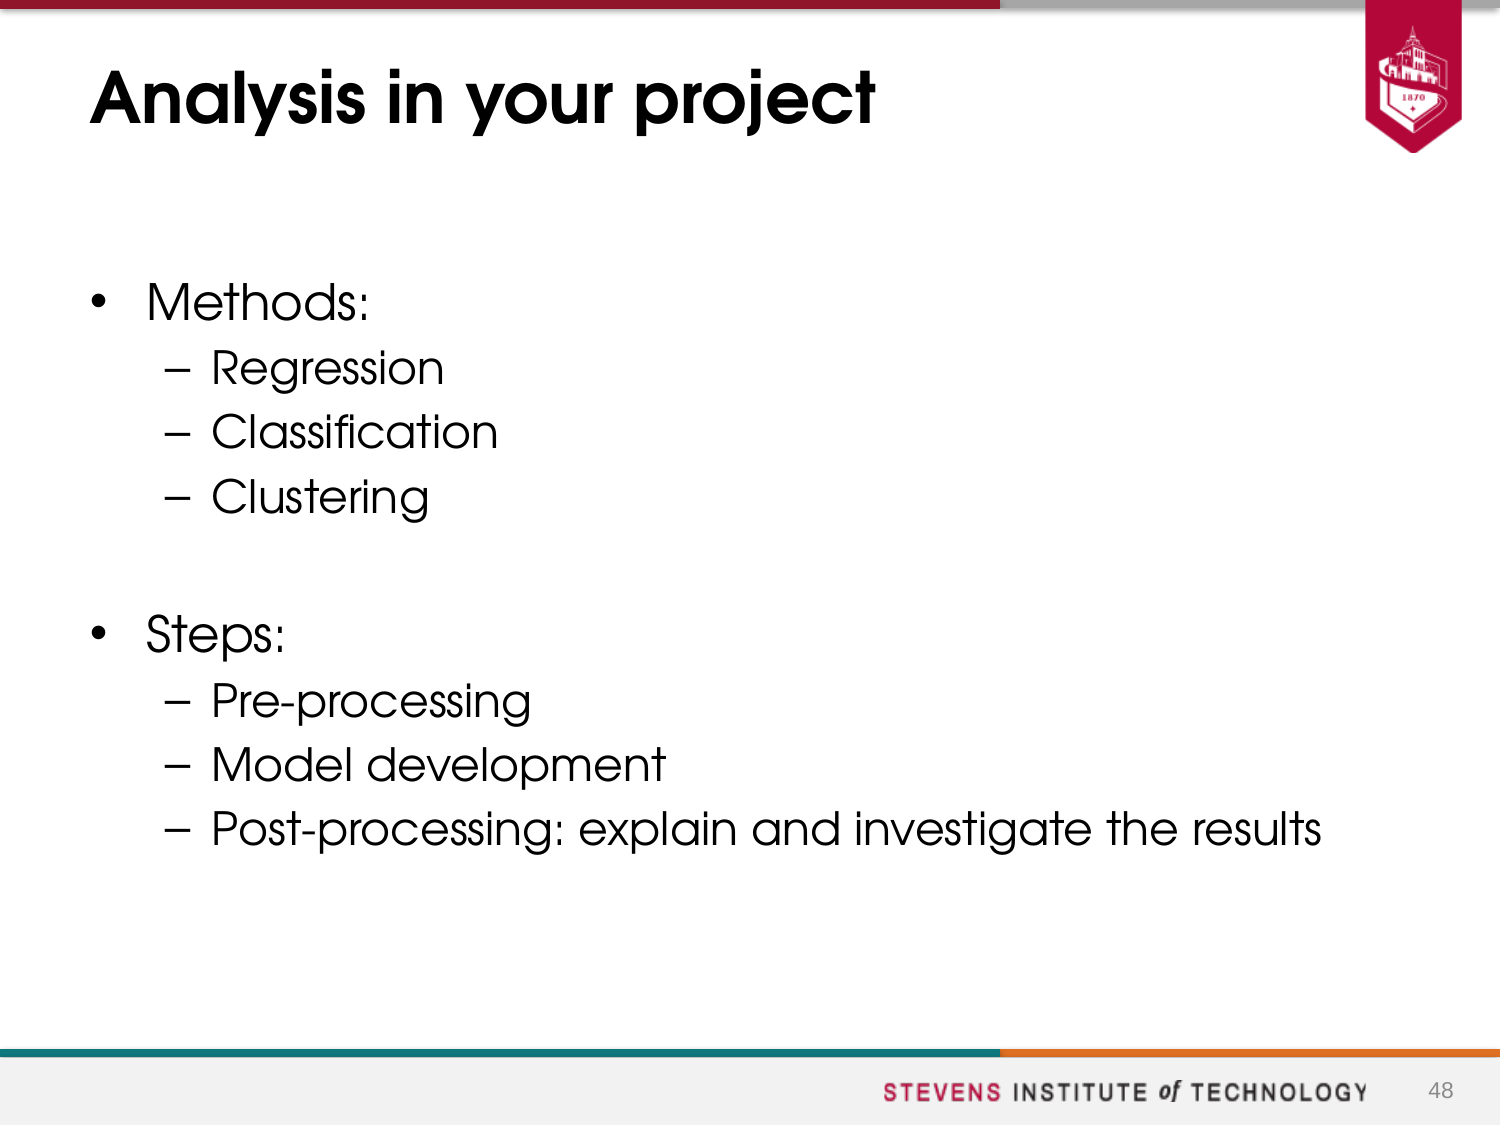

# Analysis in your project
Methods:
Regression
Classification
Clustering

Steps:
Pre-processing
Model development
Post-processing: explain and investigate the results

48